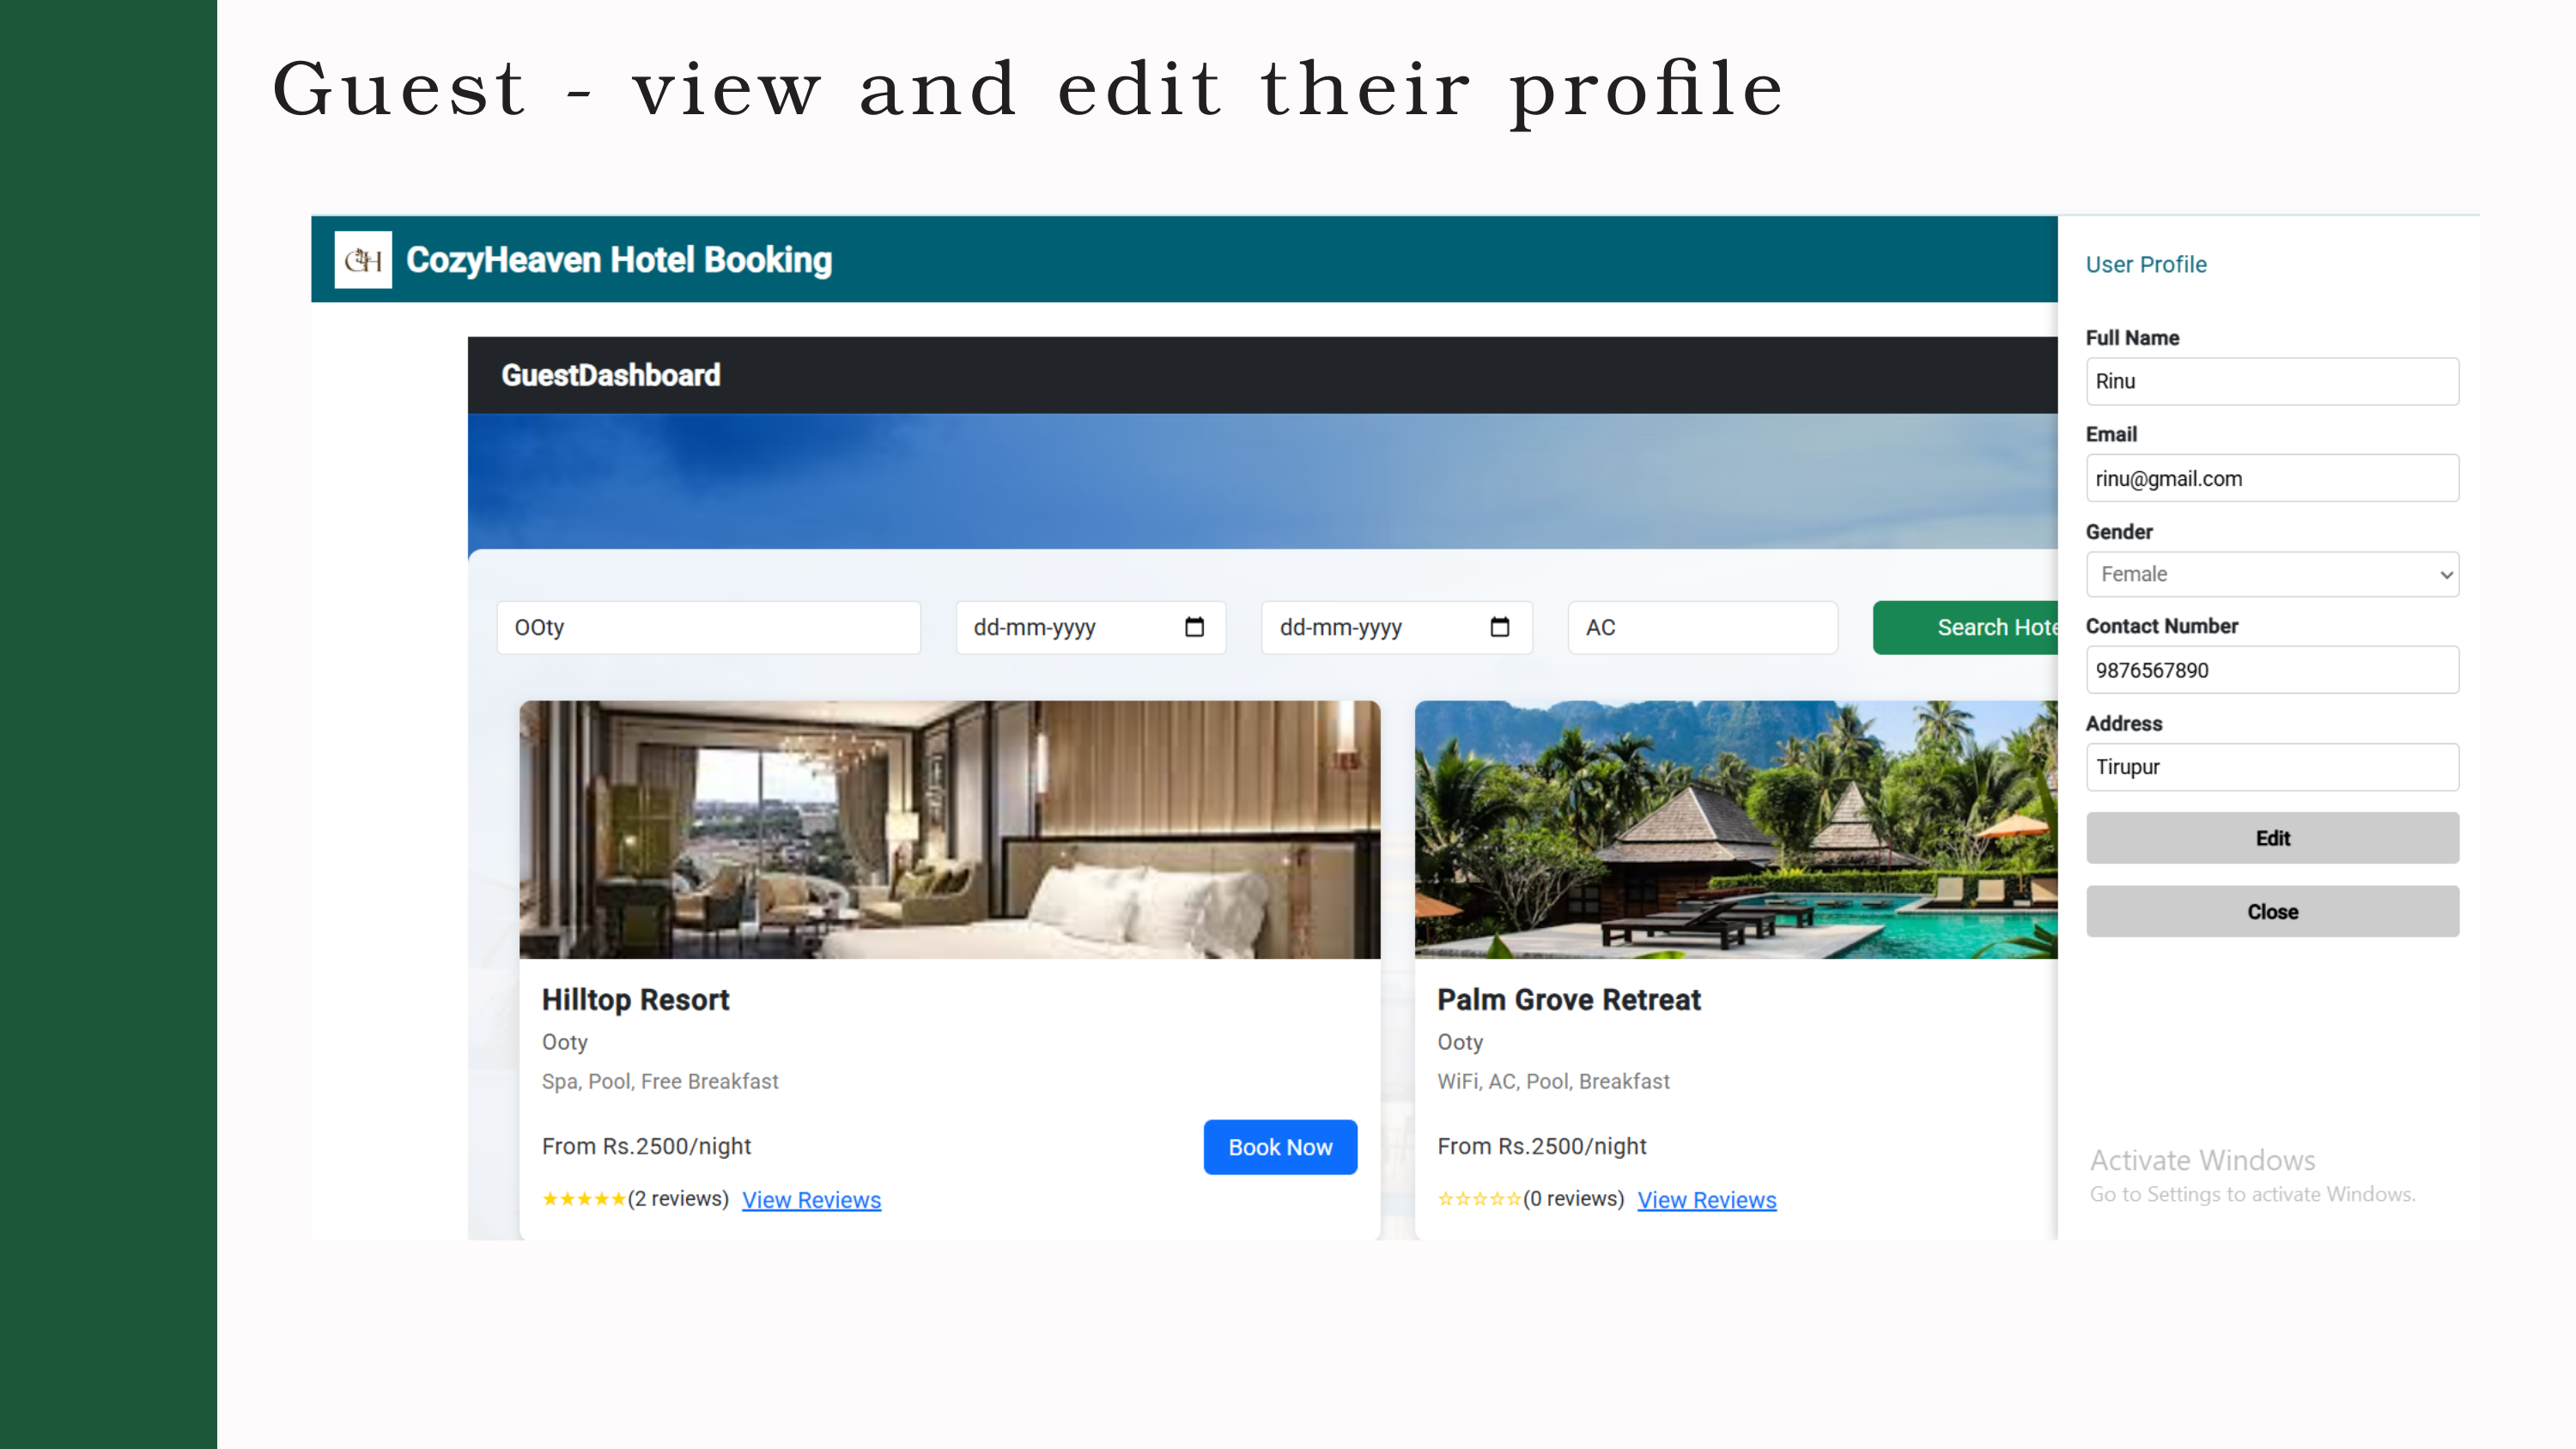

Guest - view and edit their profile